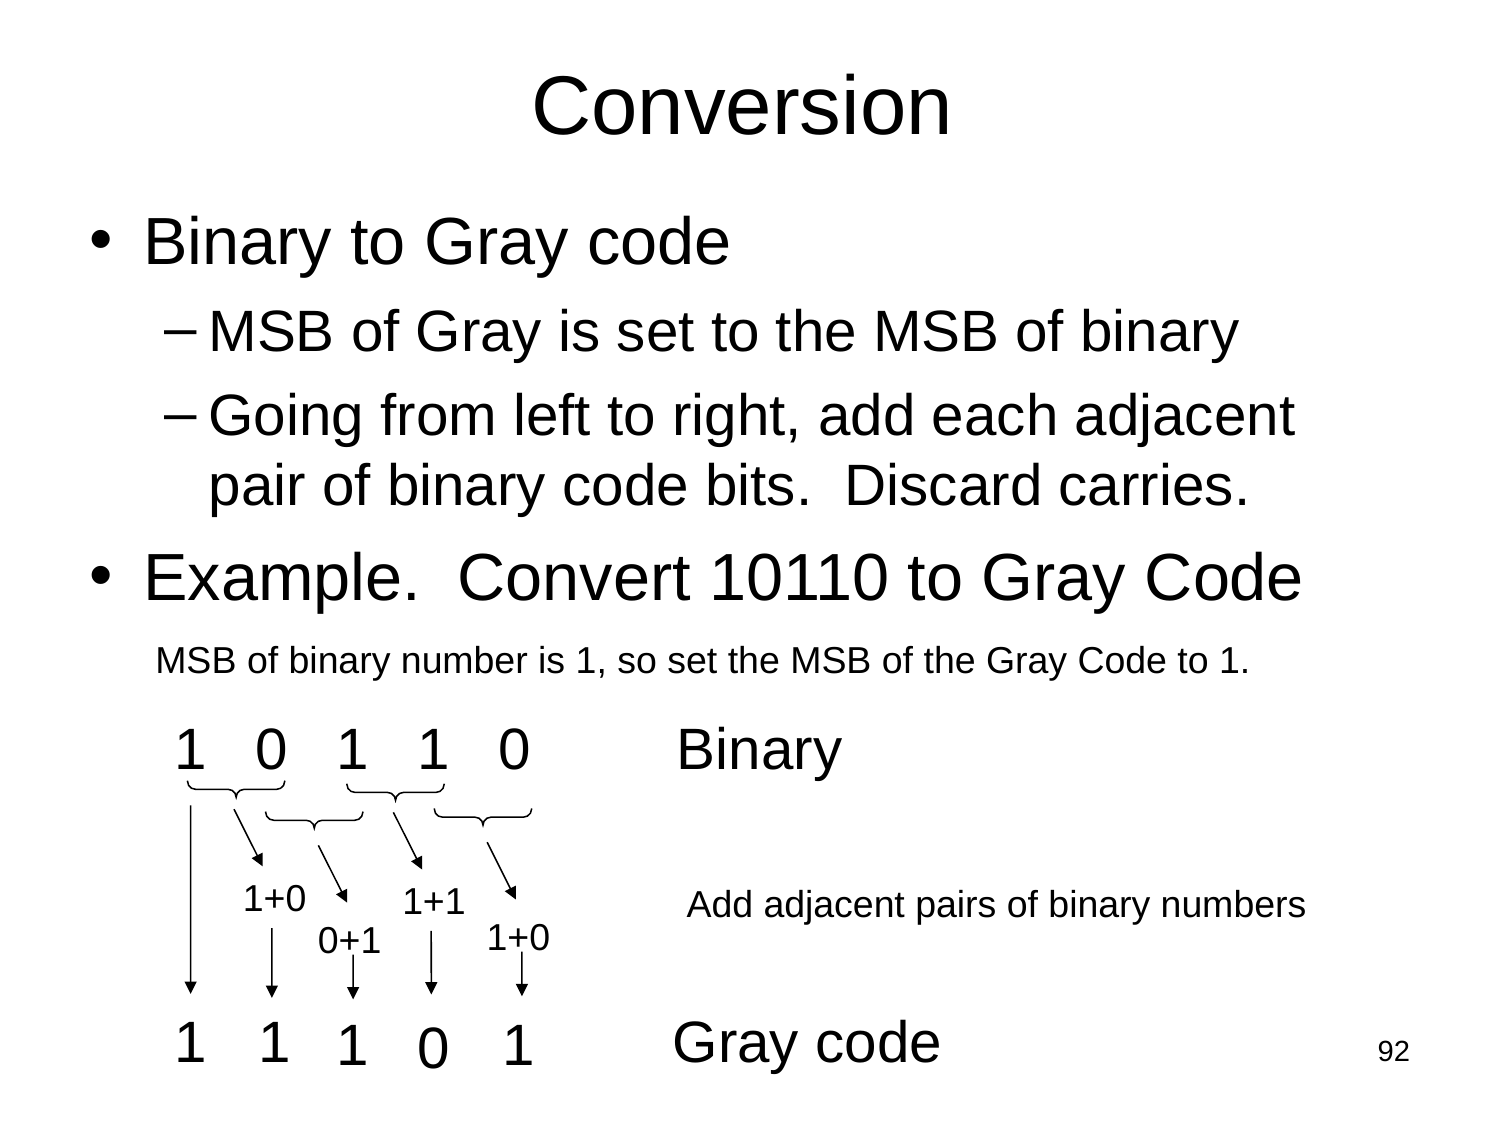

Conversion
Binary to Gray code
MSB of Gray is set to the MSB of binary
Going from left to right, add each adjacent pair of binary code bits.  Discard carries.
Example.  Convert 10110 to Gray Code
MSB of binary number is 1, so set the MSB of the Gray Code to 1.
1   0   1   1   0         Binary

1   			   Gray code

1+0

1
Add adjacent pairs of binary numbers

1+1

0

1+0

1

0+1

1
92